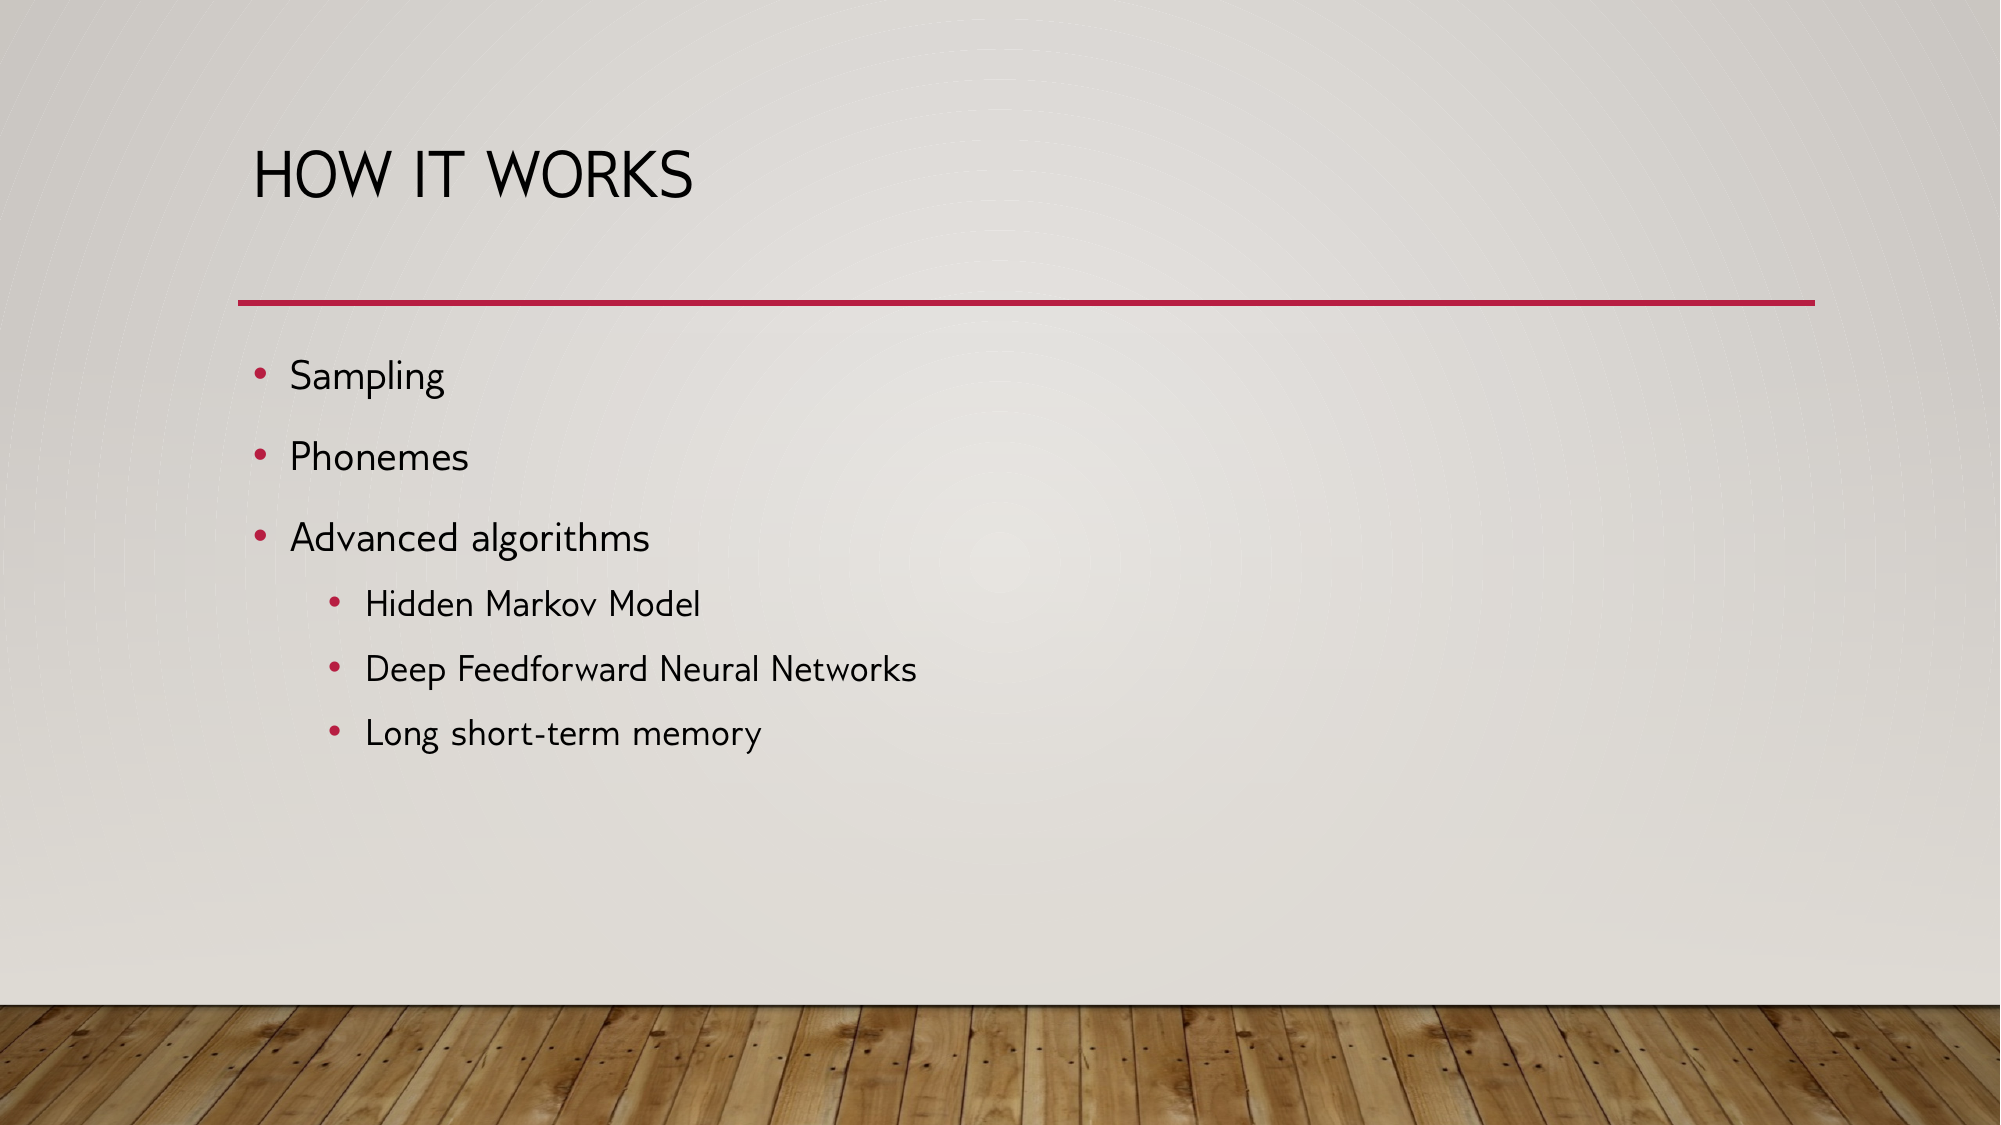

# How it works
Sampling
Phonemes
Advanced algorithms
Hidden Markov Model
Deep Feedforward Neural Networks
Long short-term memory